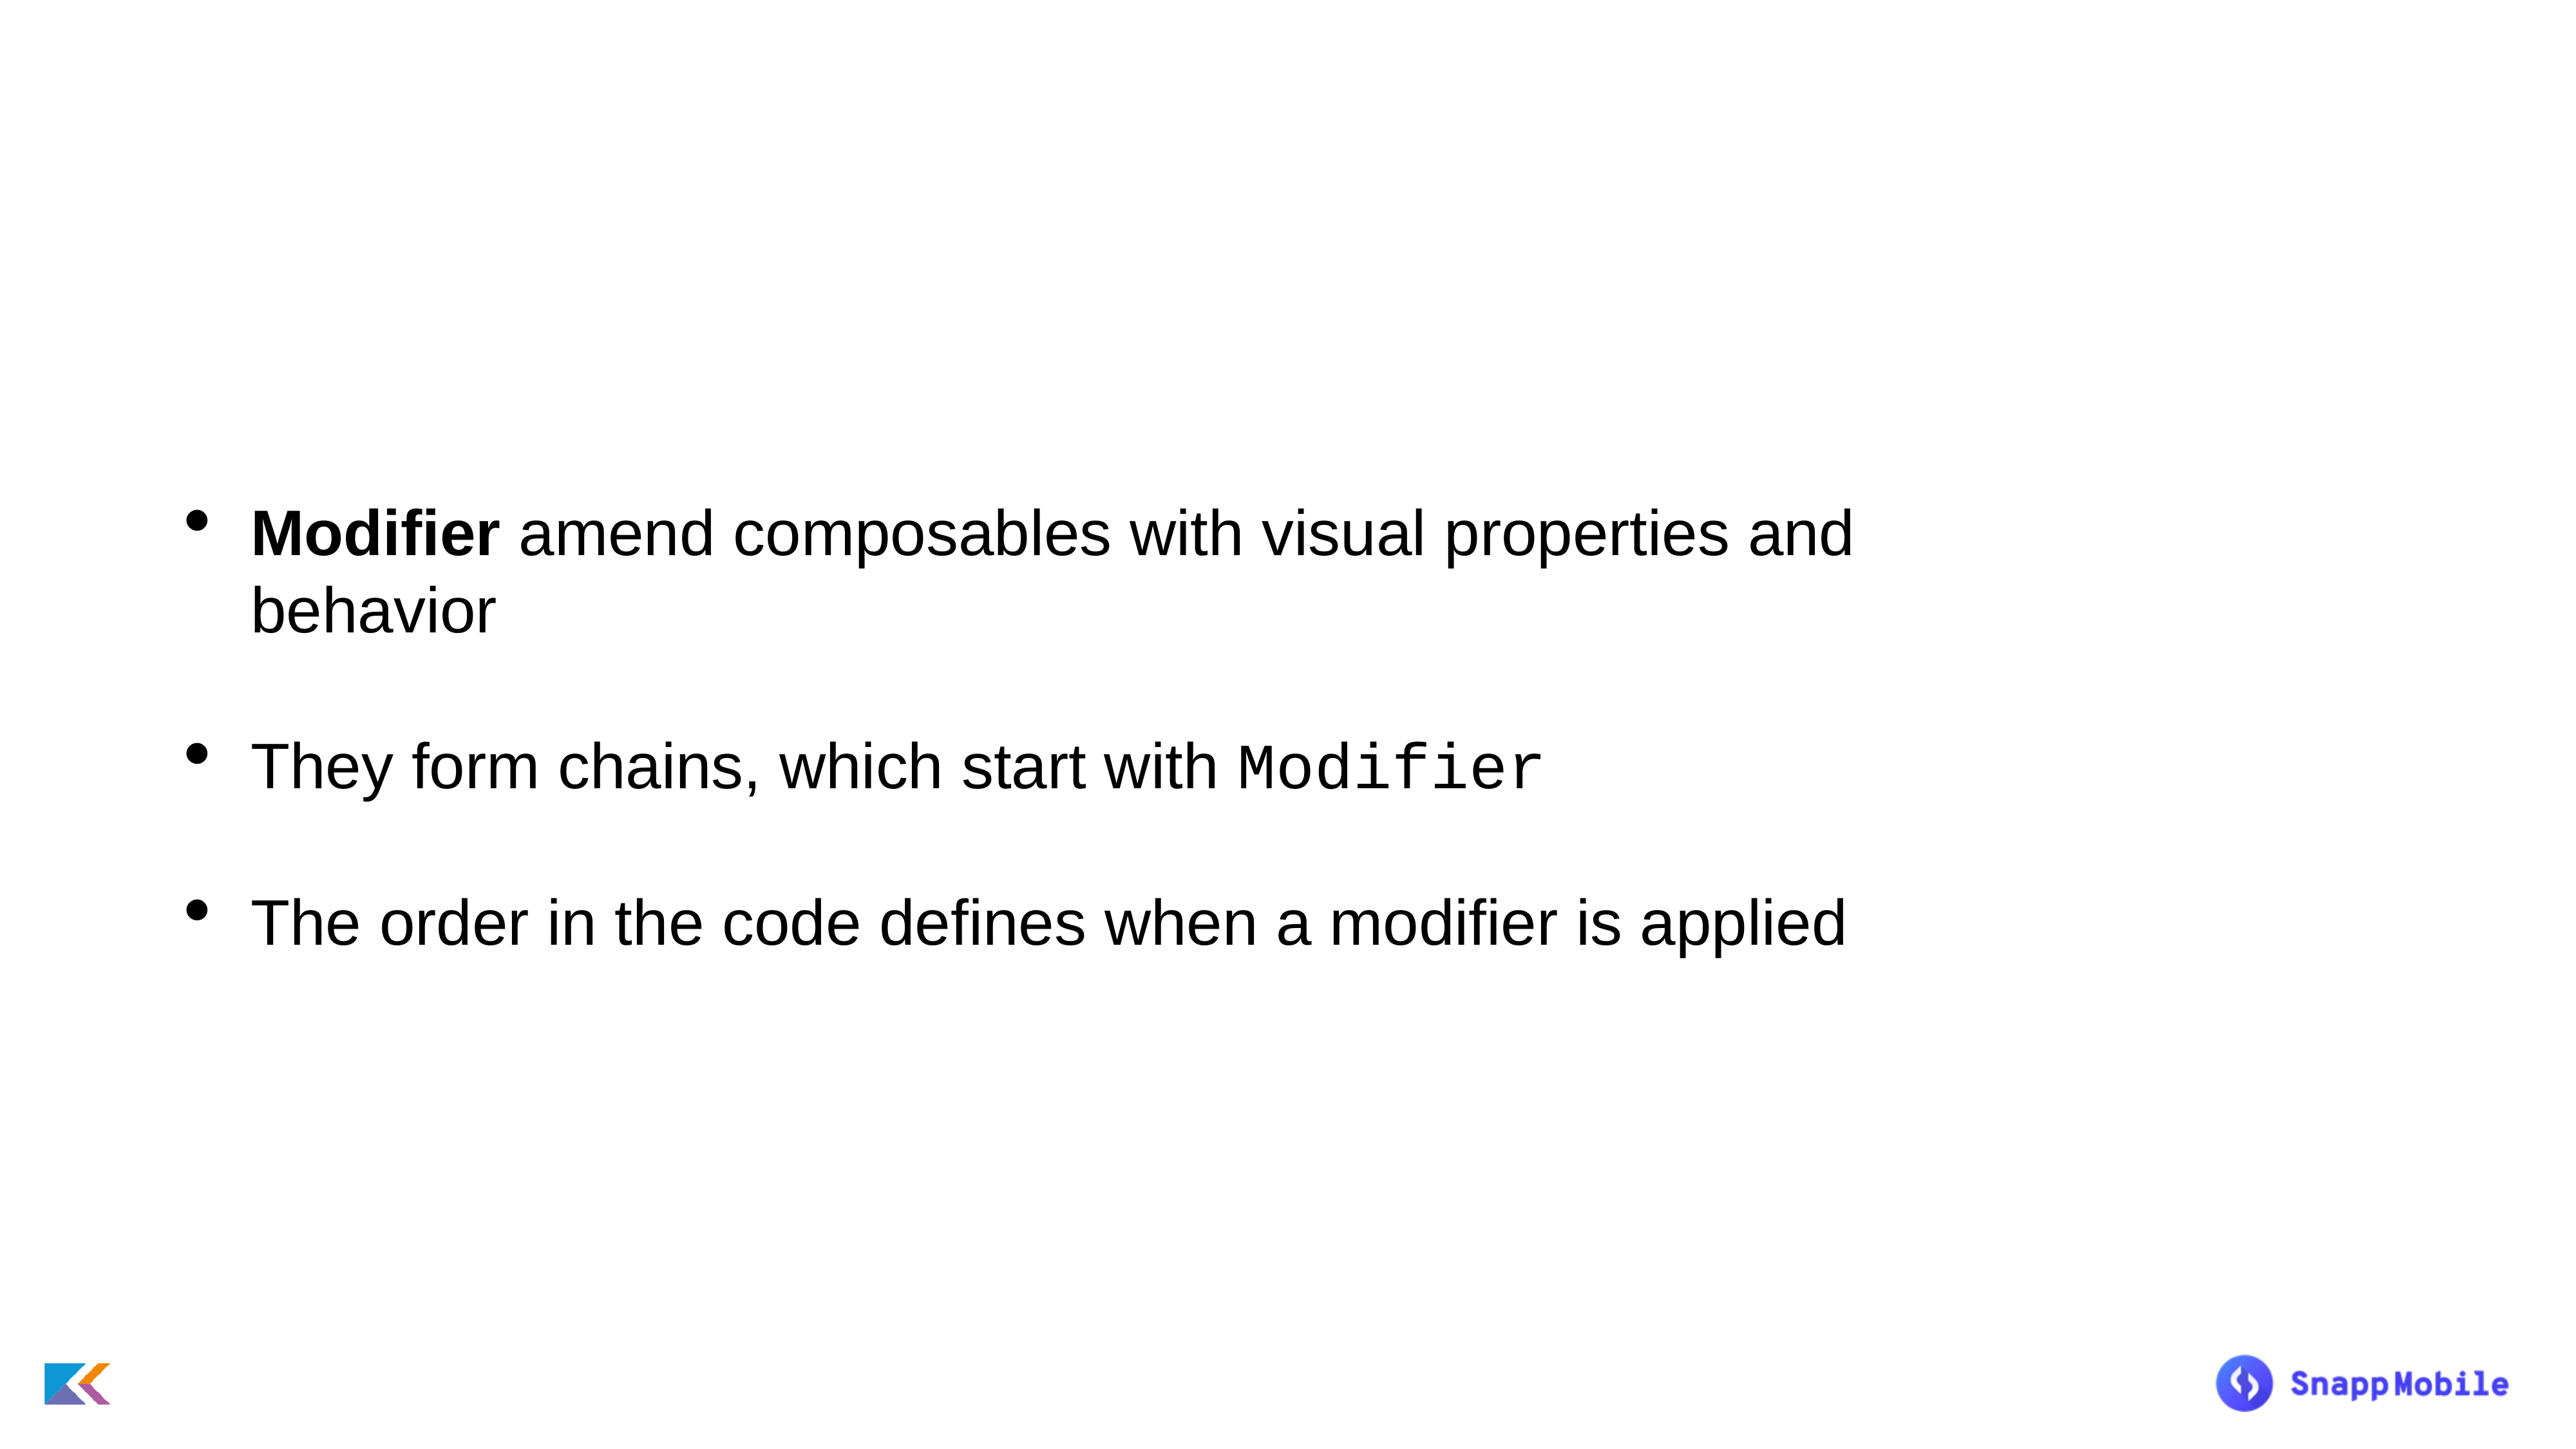

Modifier amend composables with visual properties and behavior
They form chains, which start with Modifier
The order in the code defines when a modifier is applied